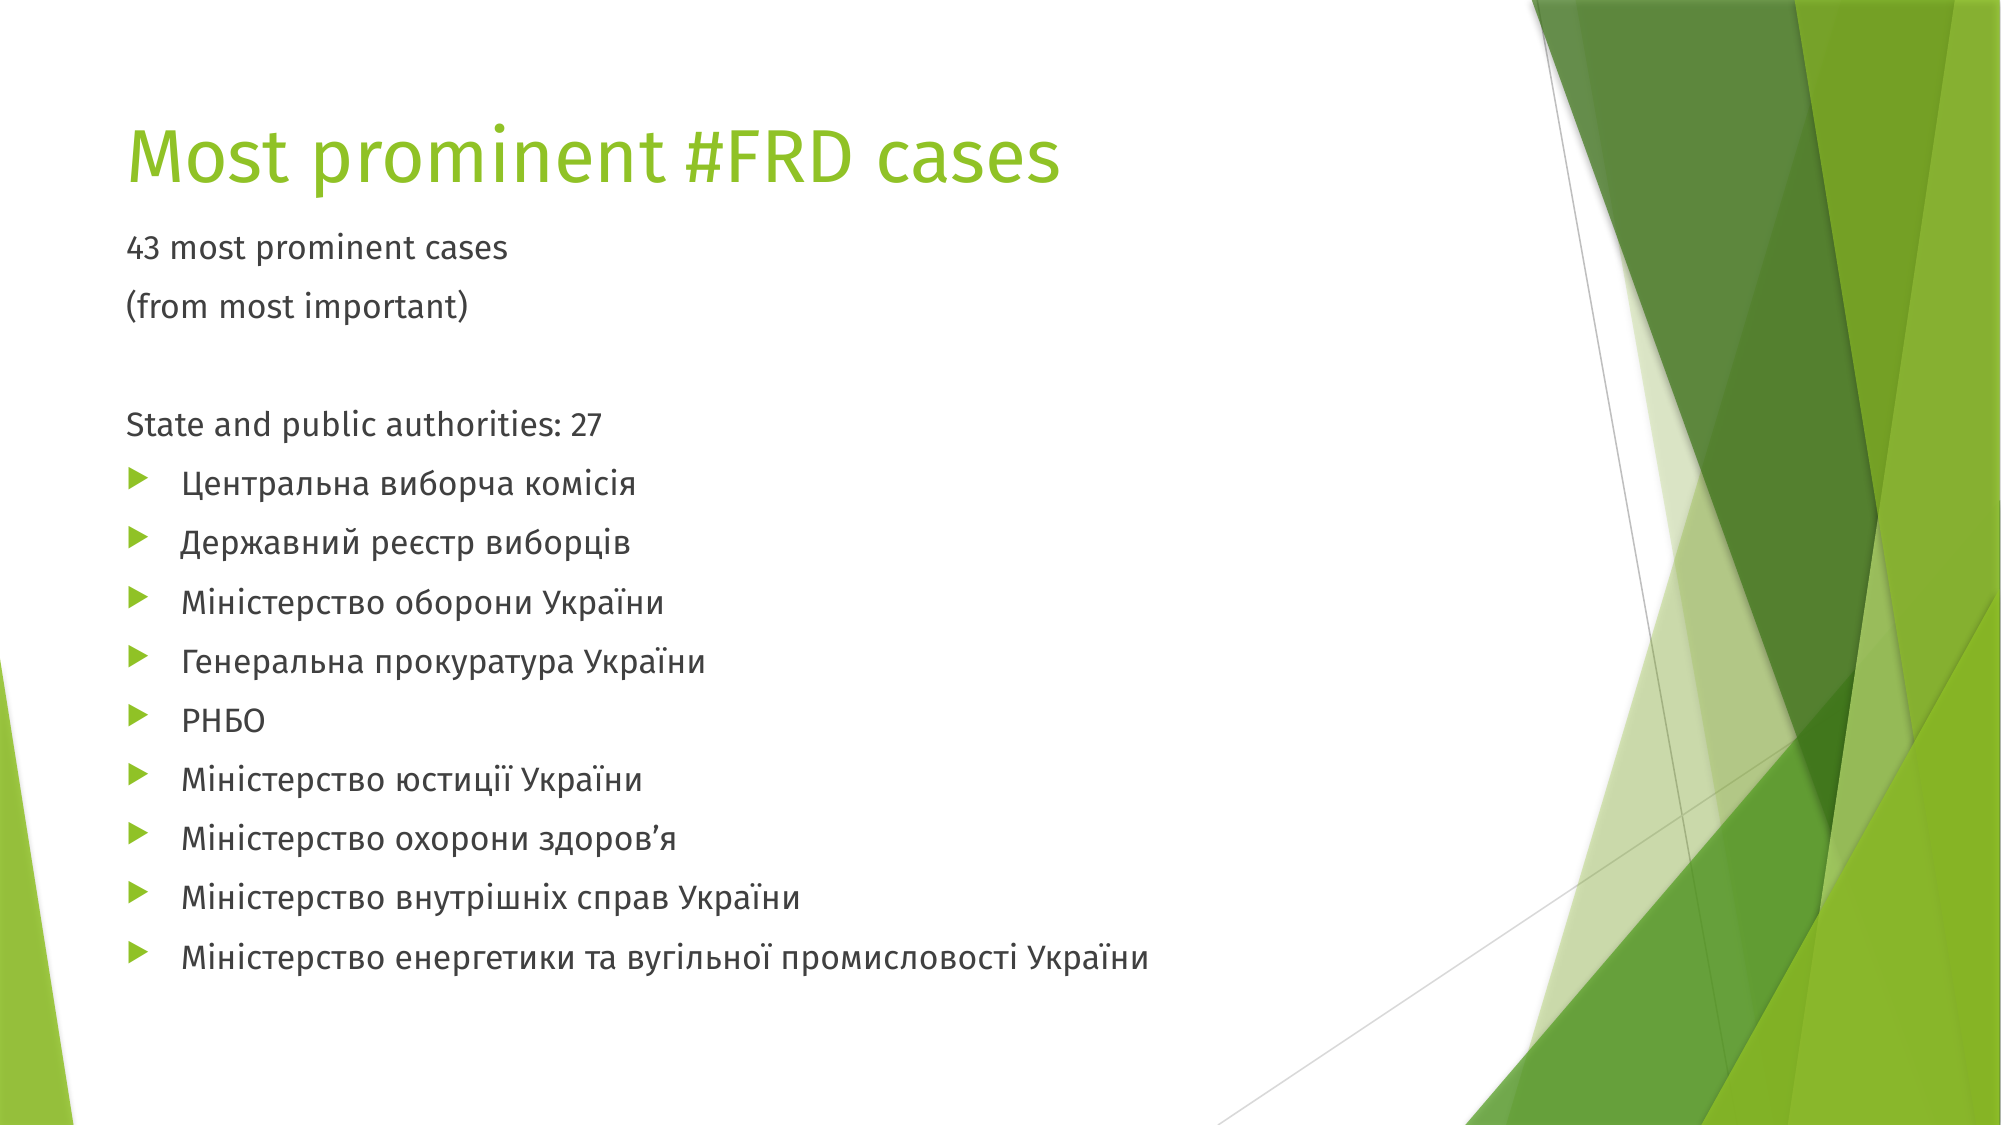

# Most prominent #FRD cases
43 most prominent cases
(from most important)

State and public authorities: 27
Центральна виборча комісія
Державний реєстр виборців
Міністерство оборони України
Генеральна прокуратура України
РНБО
Міністерство юстиції України
Міністерство охорони здоров’я
Міністерство внутрішніх справ України
Міністерство енергетики та вугільної промисловості України